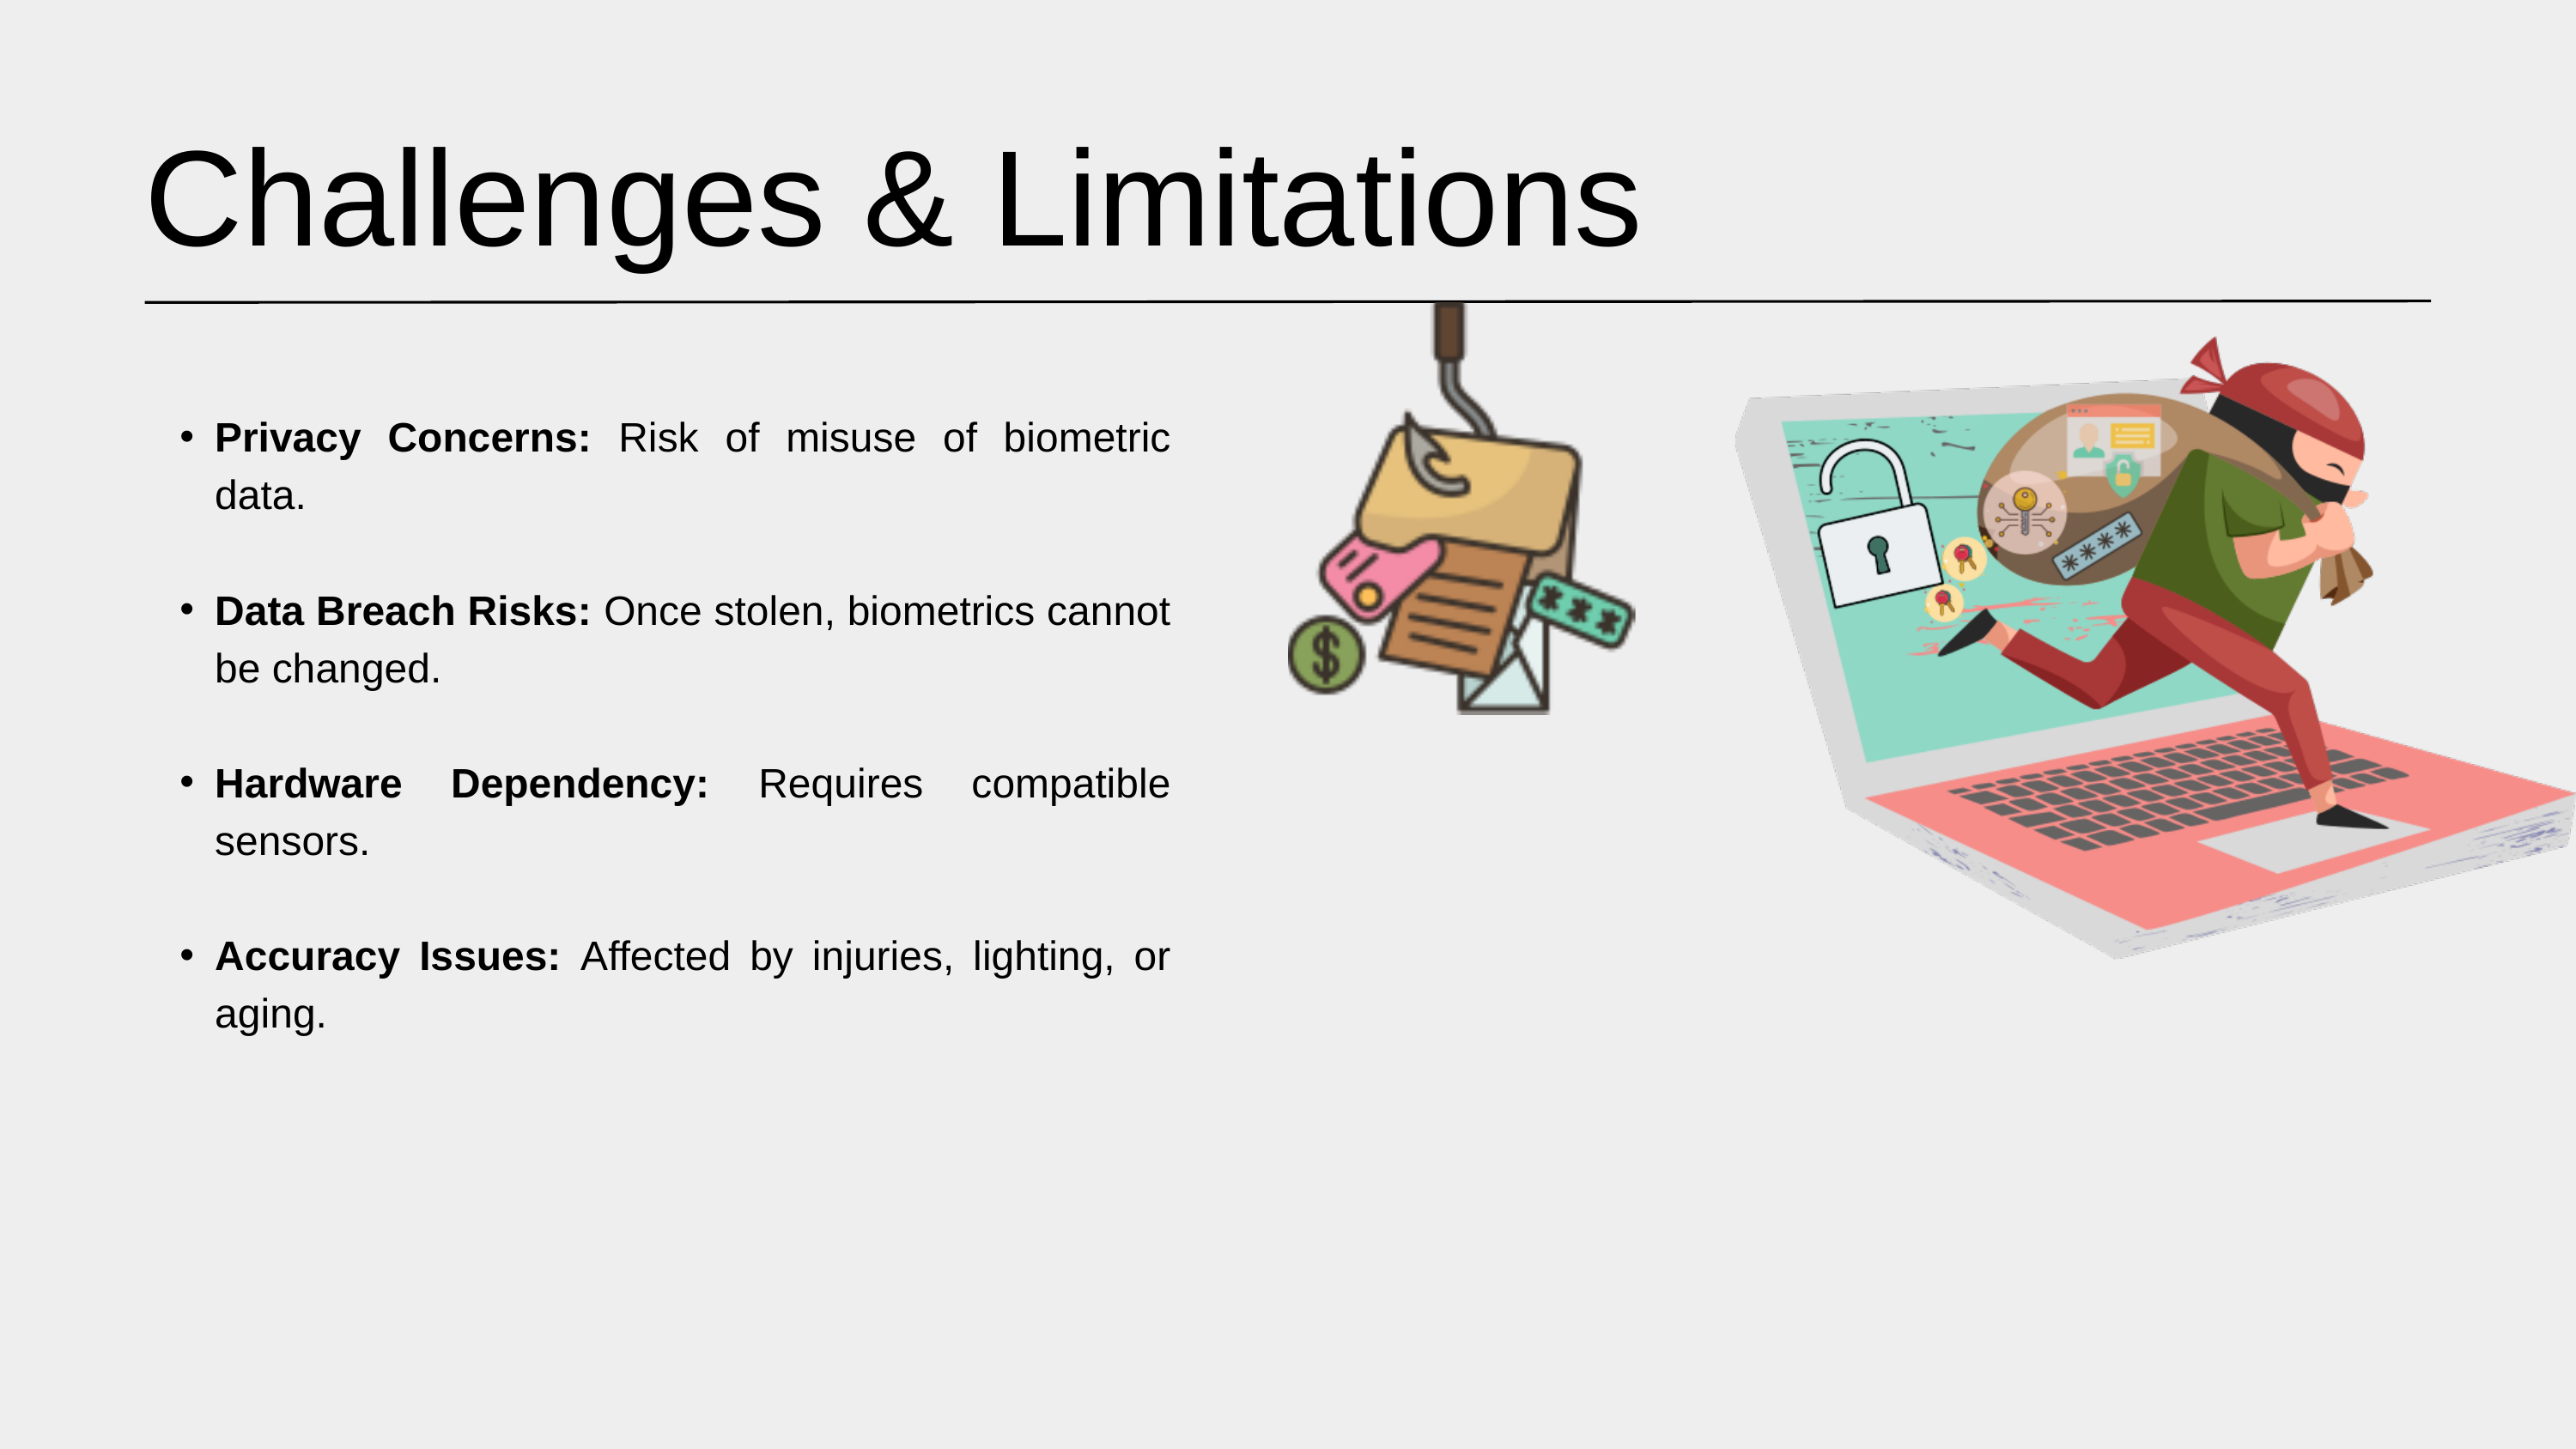

Challenges & Limitations

Privacy Concerns: Risk of misuse of biometric data.

Data Breach Risks: Once stolen, biometrics cannot be changed.

Hardware Dependency: Requires compatible sensors.

Accuracy Issues: Affected by injuries, lighting, or aging.